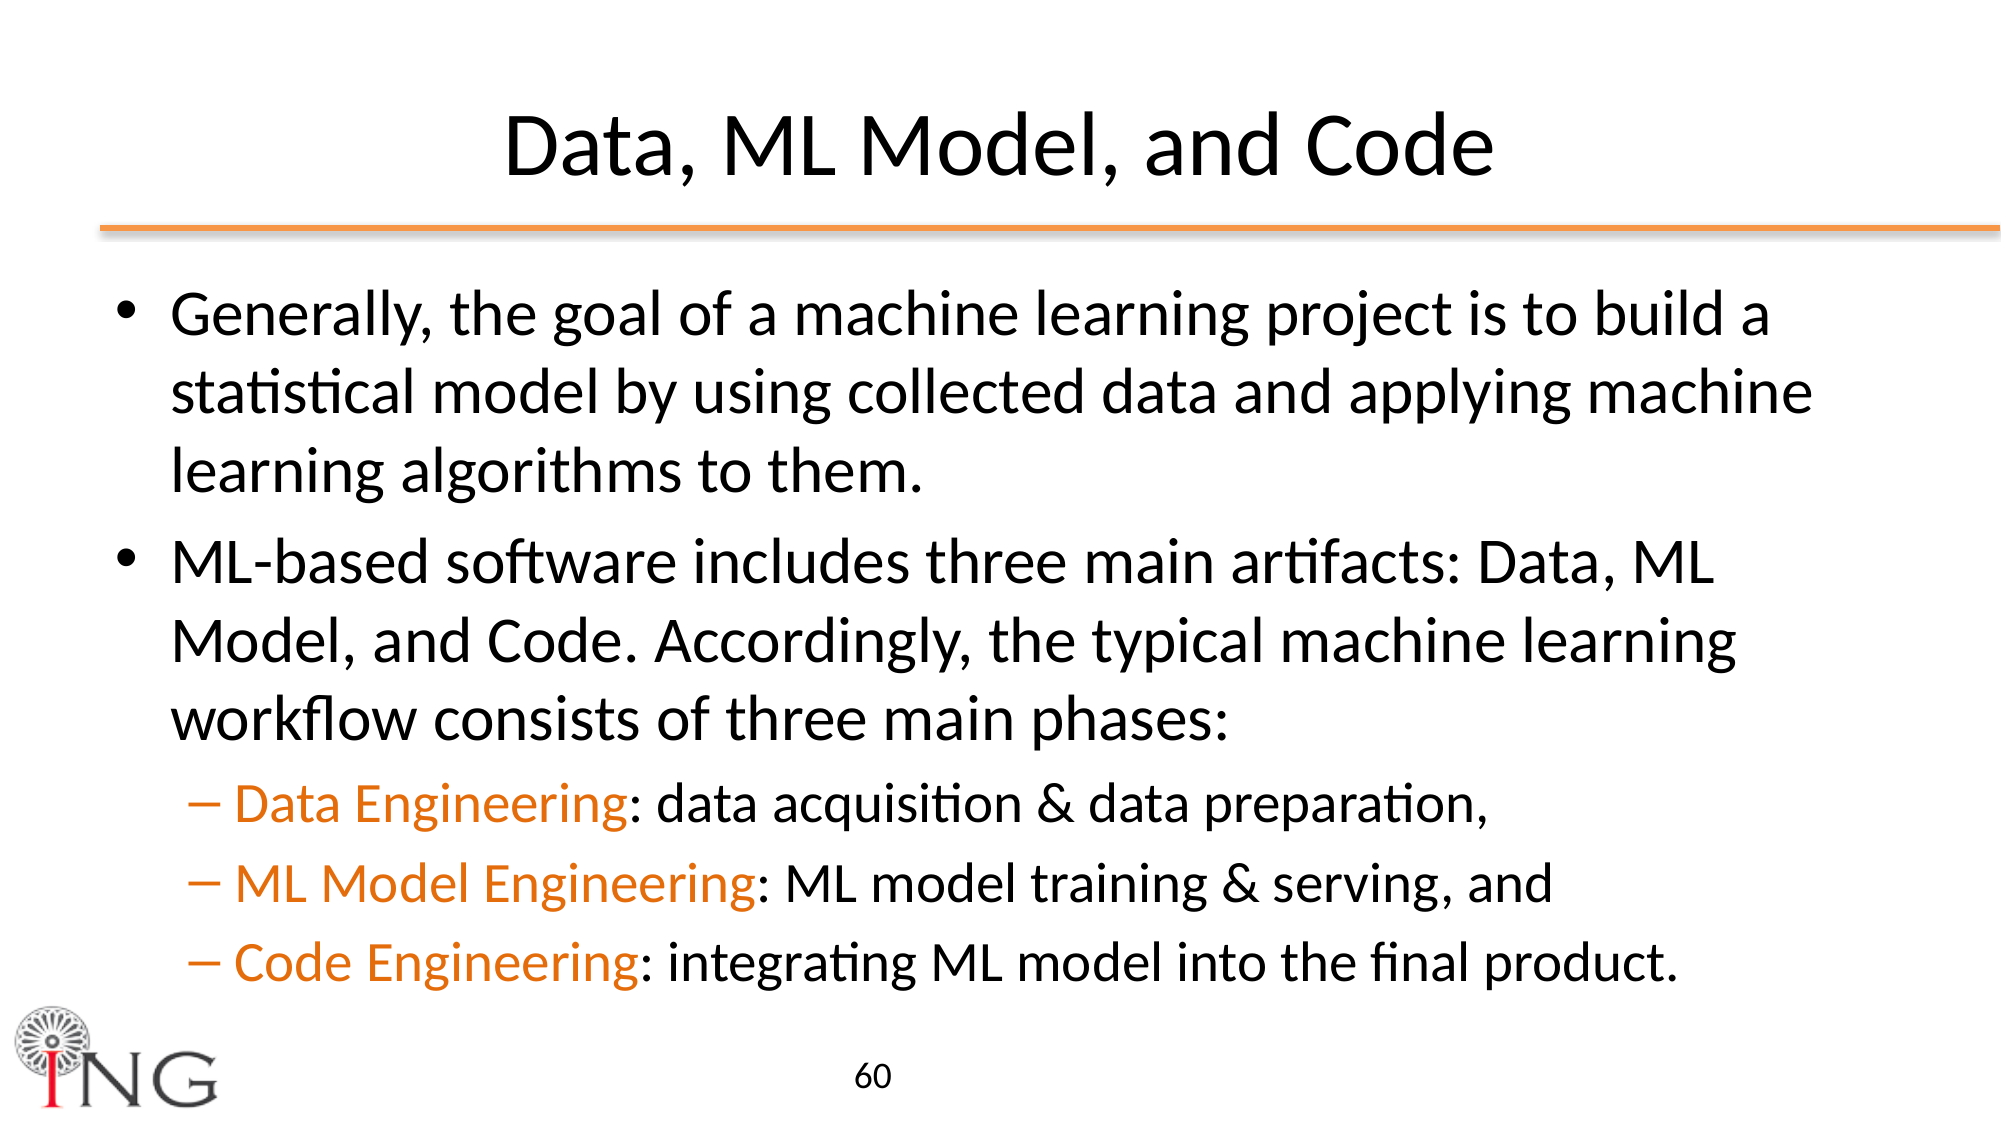

# Data, ML Model, and Code
Generally, the goal of a machine learning project is to build a statistical model by using collected data and applying machine learning algorithms to them.
ML-based software includes three main artifacts: Data, ML Model, and Code. Accordingly, the typical machine learning workflow consists of three main phases:
Data Engineering: data acquisition & data preparation,
ML Model Engineering: ML model training & serving, and
Code Engineering: integrating ML model into the final product.

60